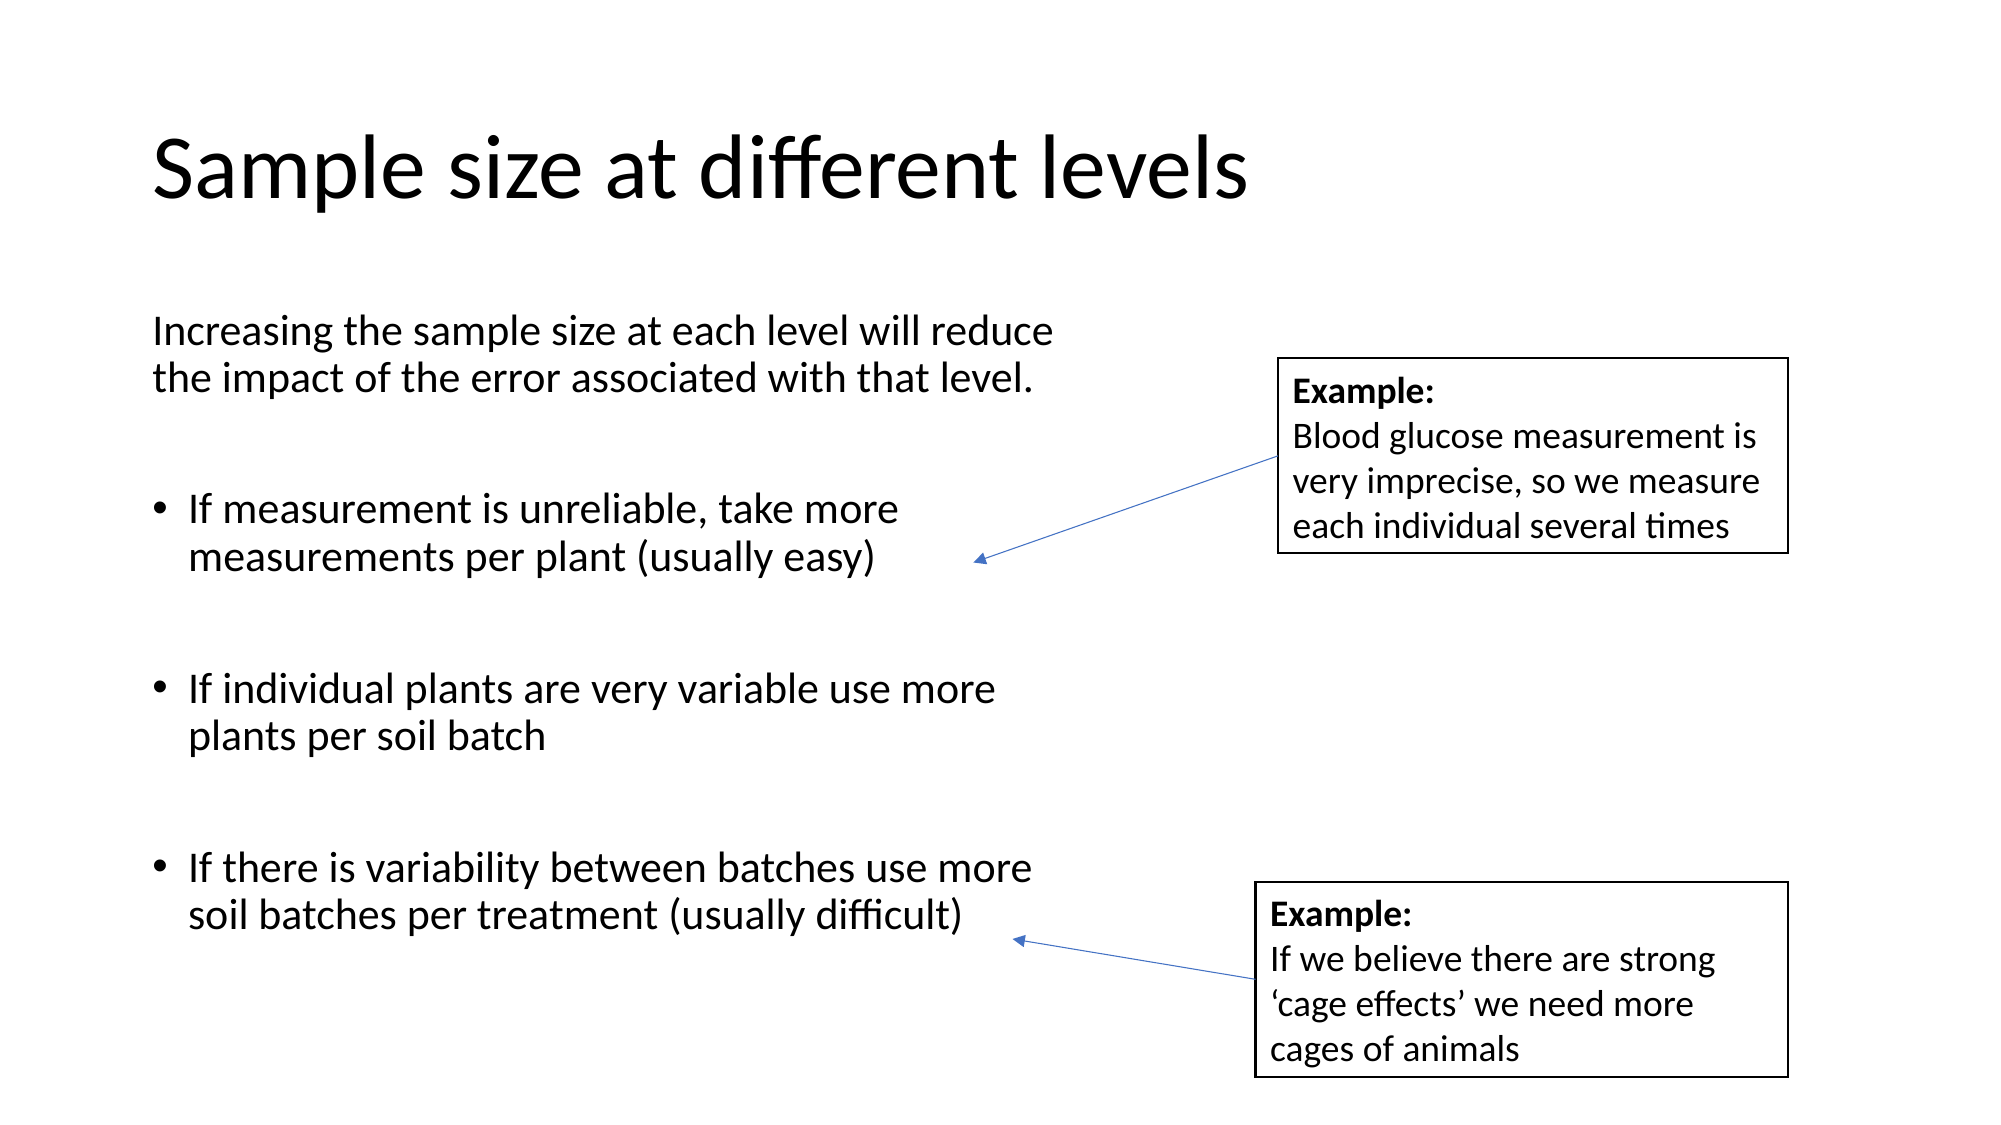

# Sample size at different levels
Increasing the sample size at each level will reduce the impact of the error associated with that level.

If measurement is unreliable, take more measurements per plant (usually easy)

If individual plants are very variable use more plants per soil batch

If there is variability between batches use more soil batches per treatment (usually difficult)

Example:
Blood glucose measurement is very imprecise, so we measure each individual several times
Example:
If we believe there are strong ‘cage effects’ we need more cages of animals